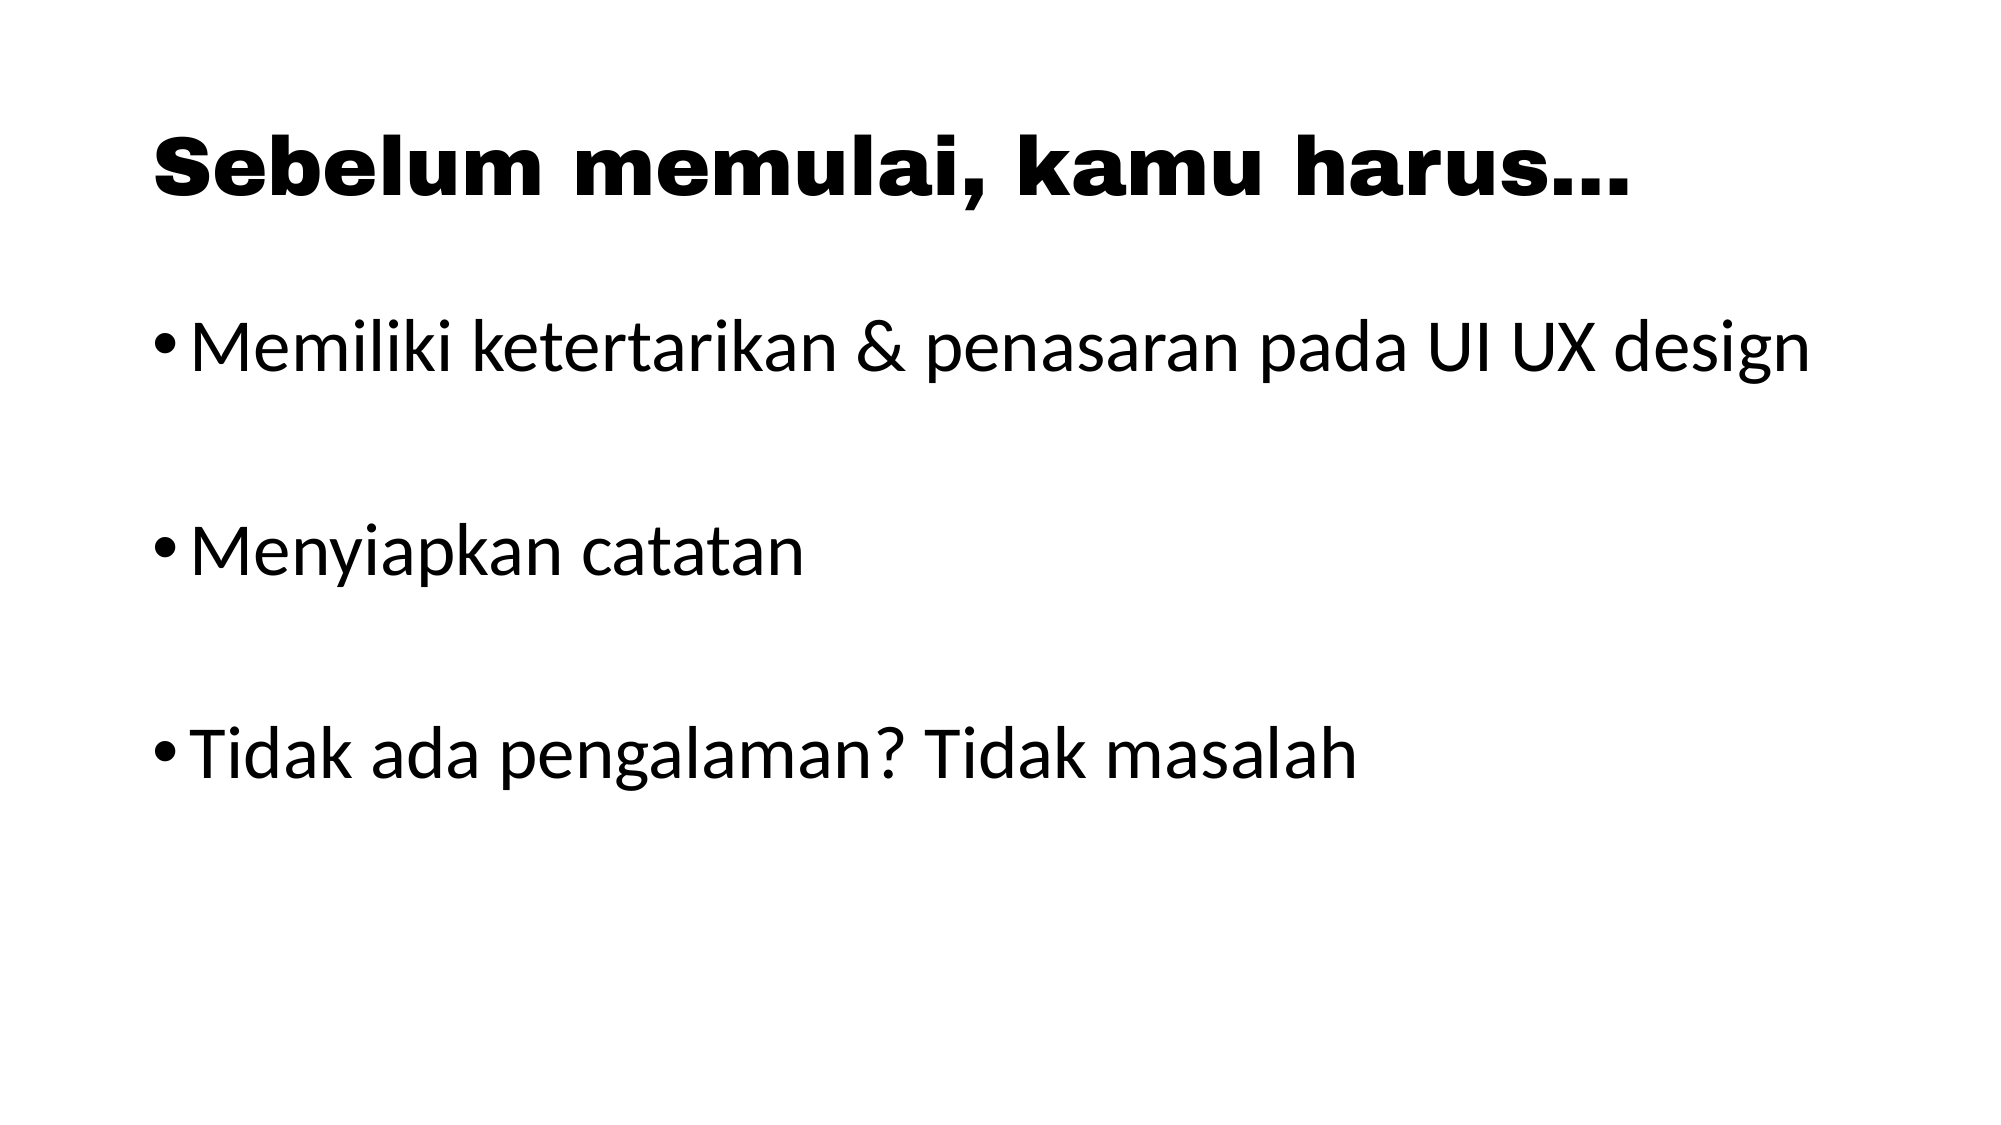

# Sebelum memulai, kamu harus…
Memiliki ketertarikan & penasaran pada UI UX design

Menyiapkan catatan

Tidak ada pengalaman? Tidak masalah